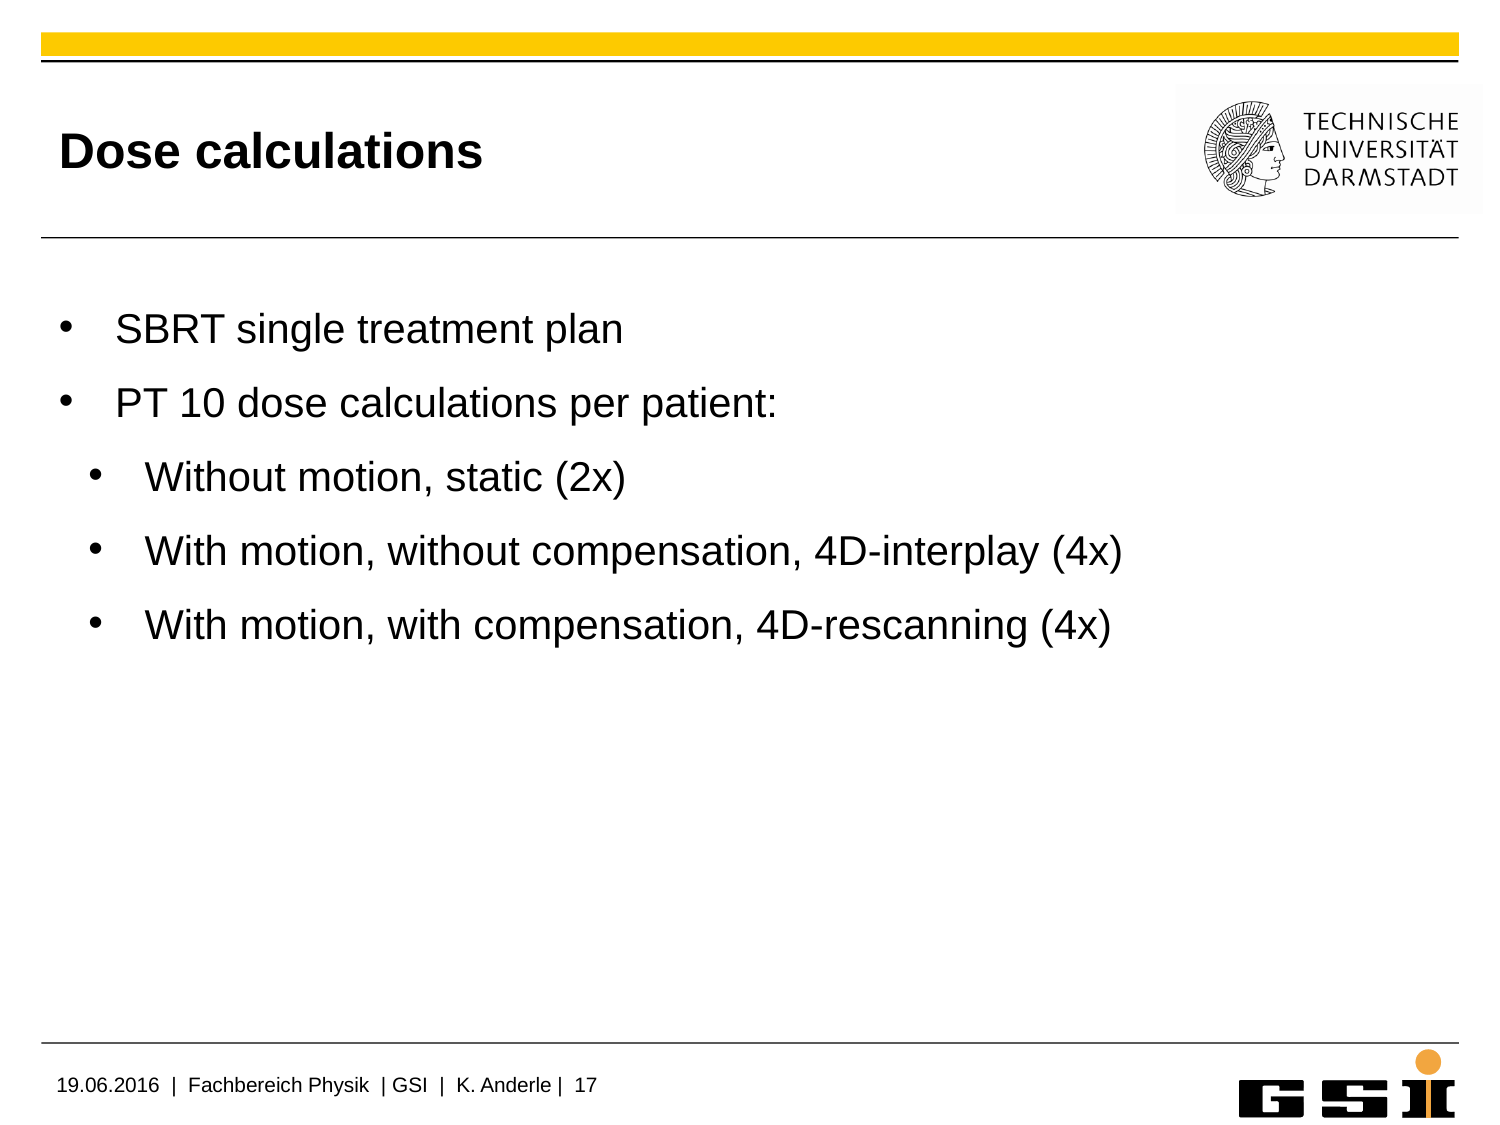

# Dose calculations
SBRT single treatment plan
PT 10 dose calculations per patient:
Without motion, static (2x)
With motion, without compensation, 4D-interplay (4x)
With motion, with compensation, 4D-rescanning (4x)